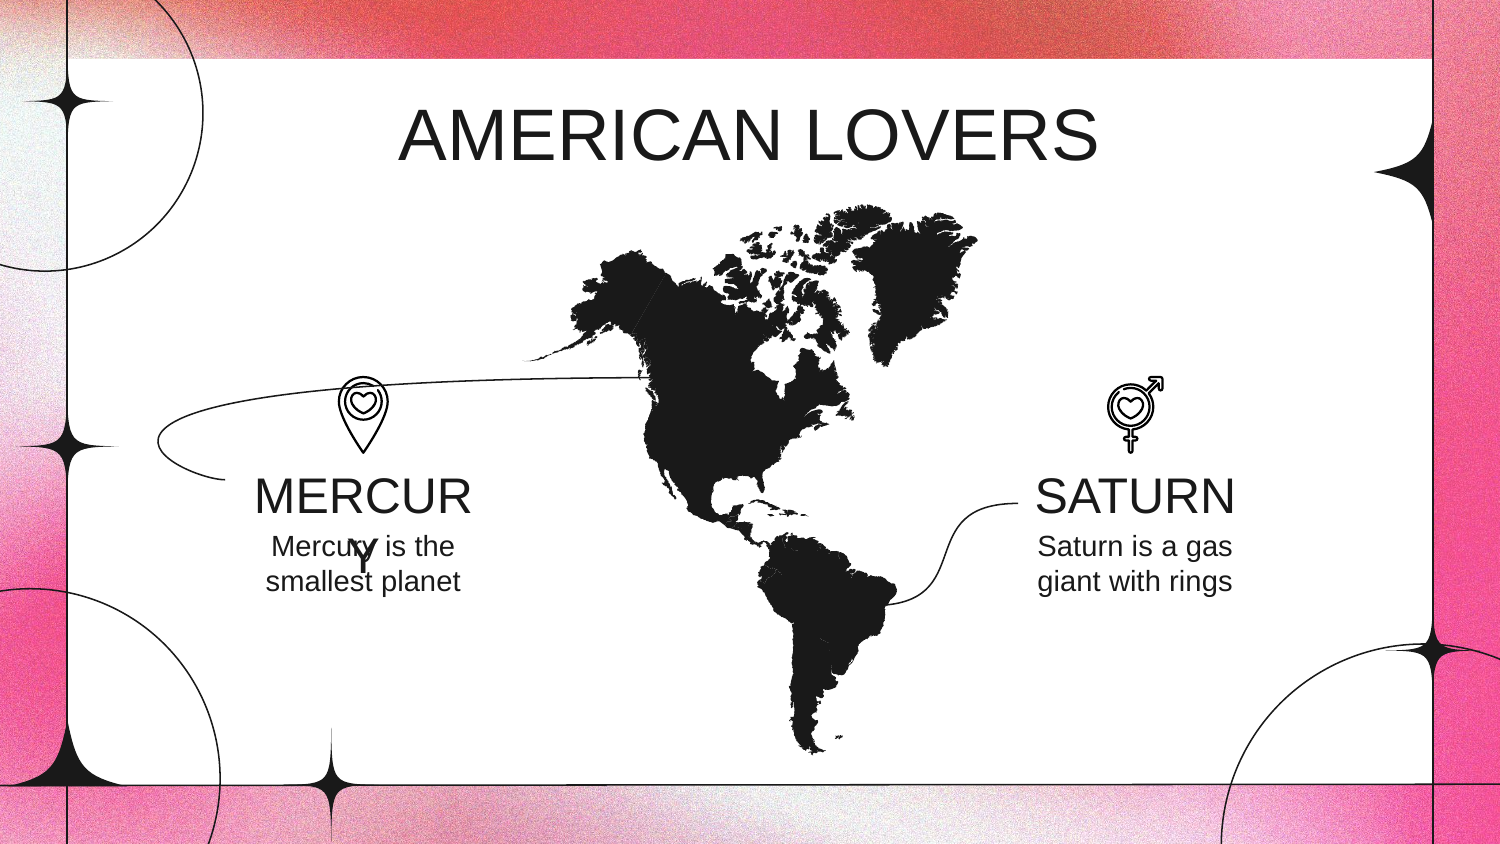

AMERICAN LOVERS

MERCURY
SATURN
Mercury is the smallest planet
Saturn is a gas giant with rings